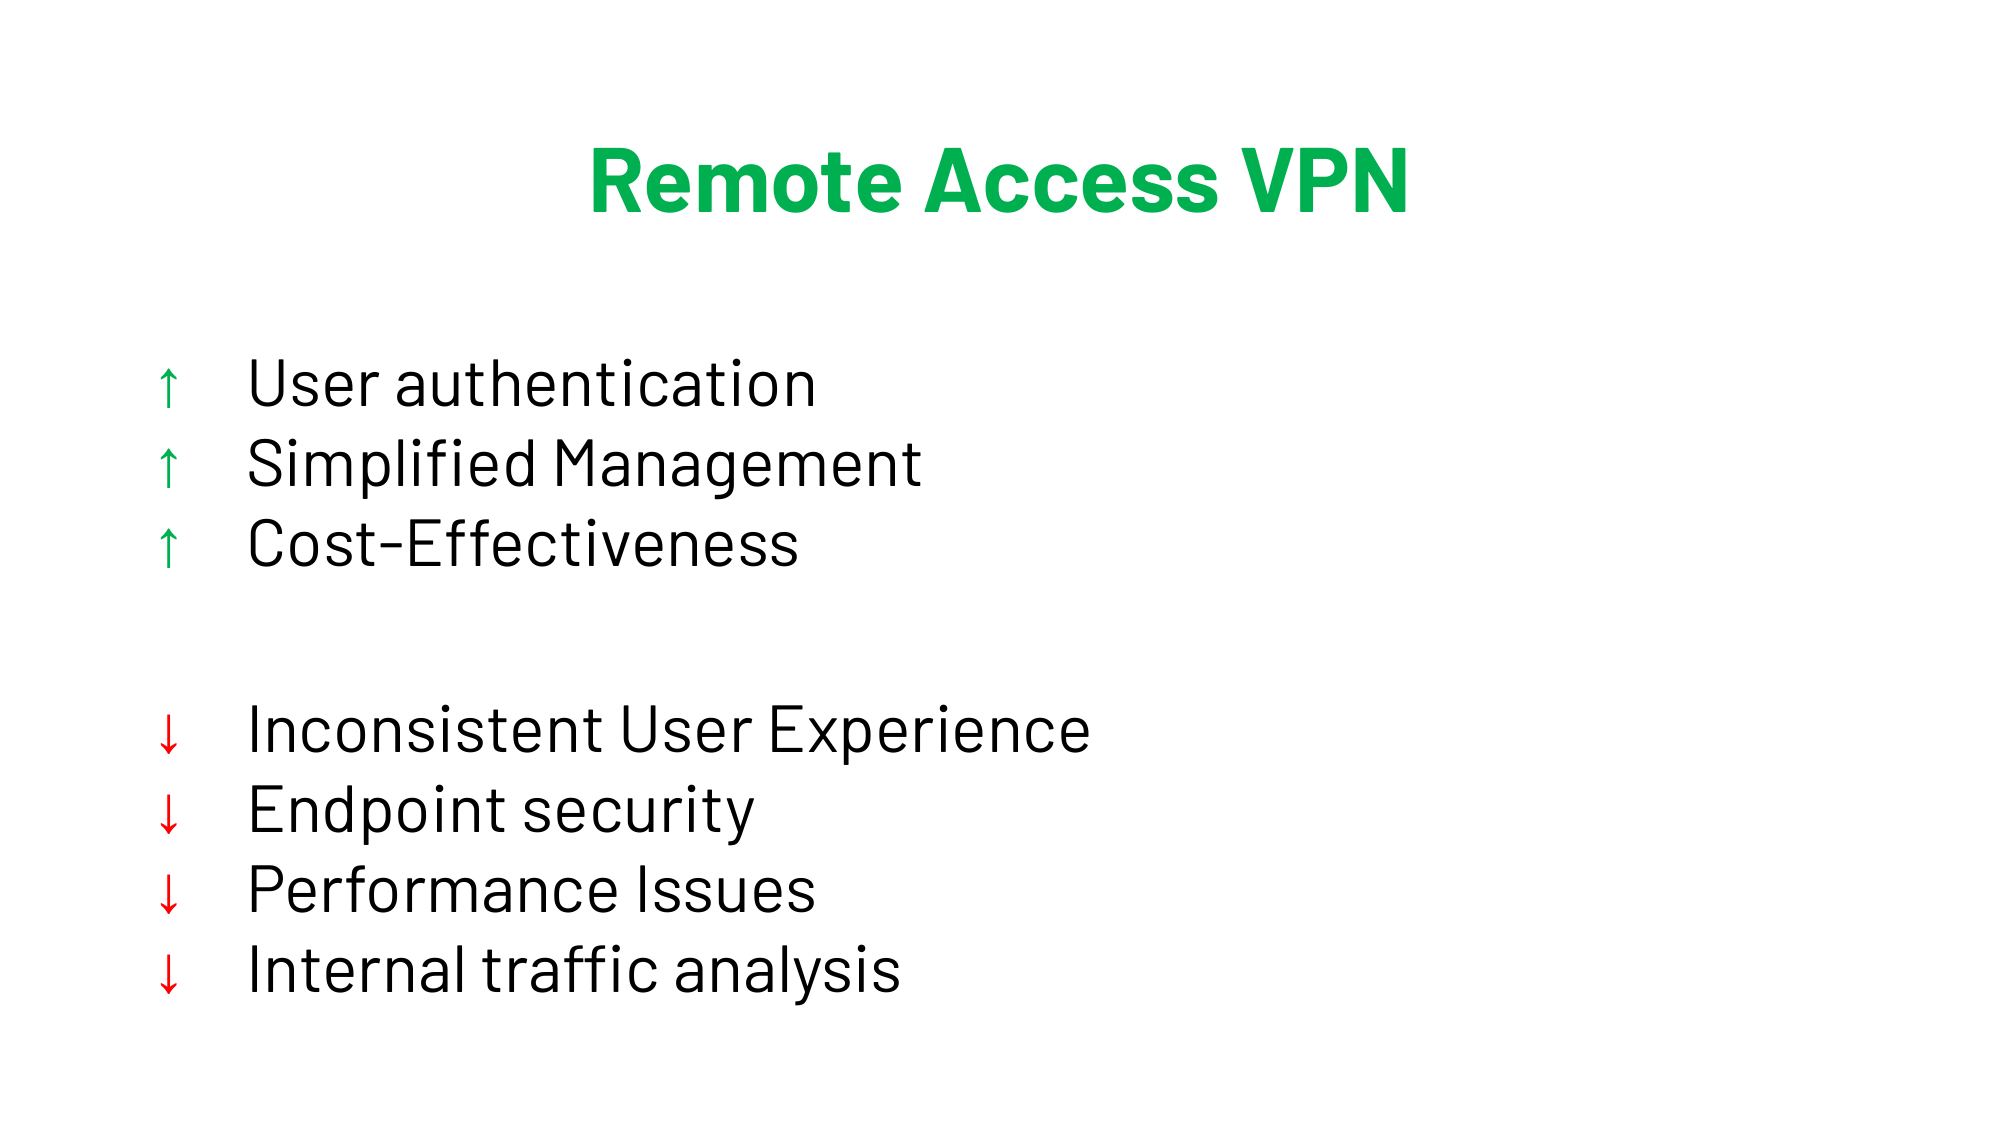

# Remote Access VPN
User authentication
Simplified Management
Cost-Effectiveness
Inconsistent User Experience
Endpoint security
Performance Issues
Internal traffic analysis